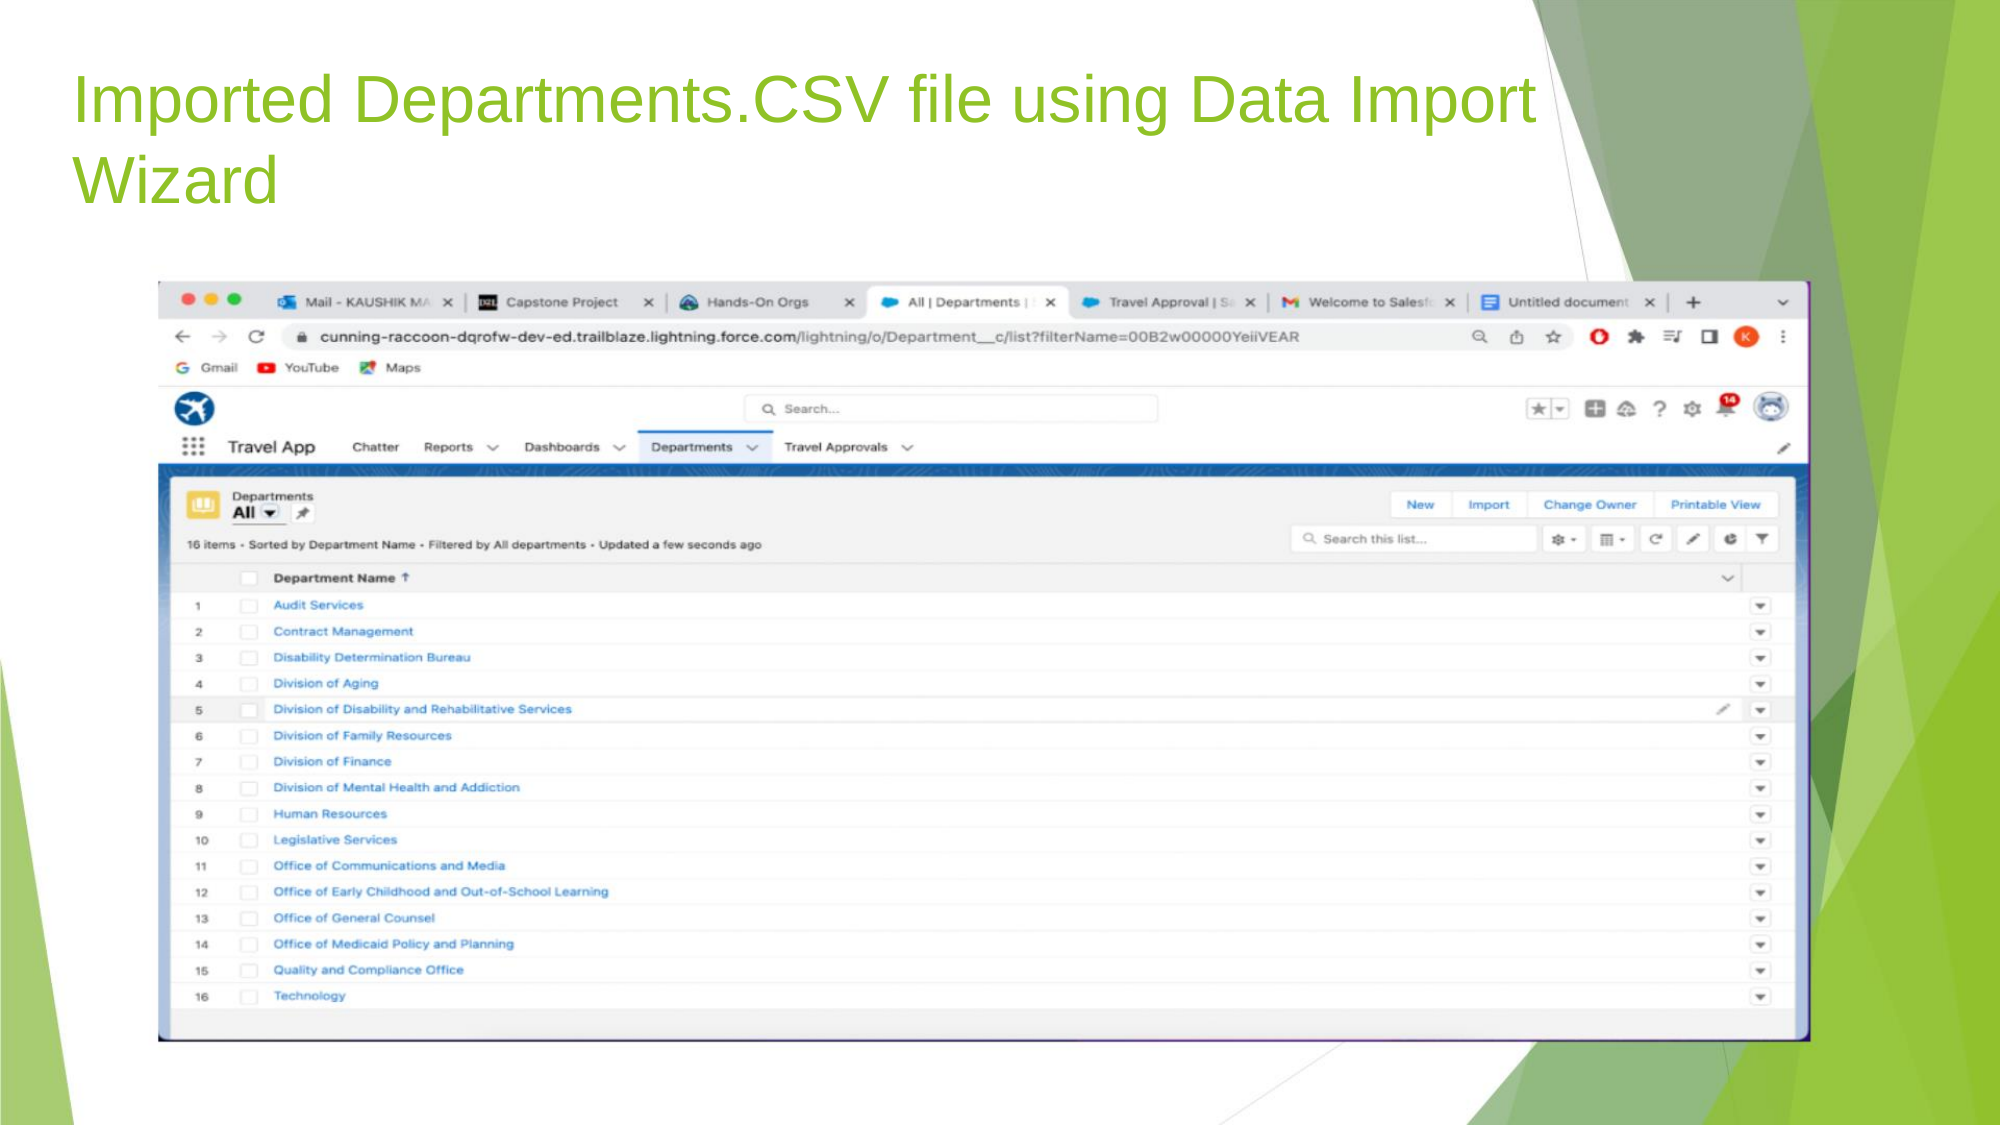

Imported Departments.CSV file using Data Import
Wizard